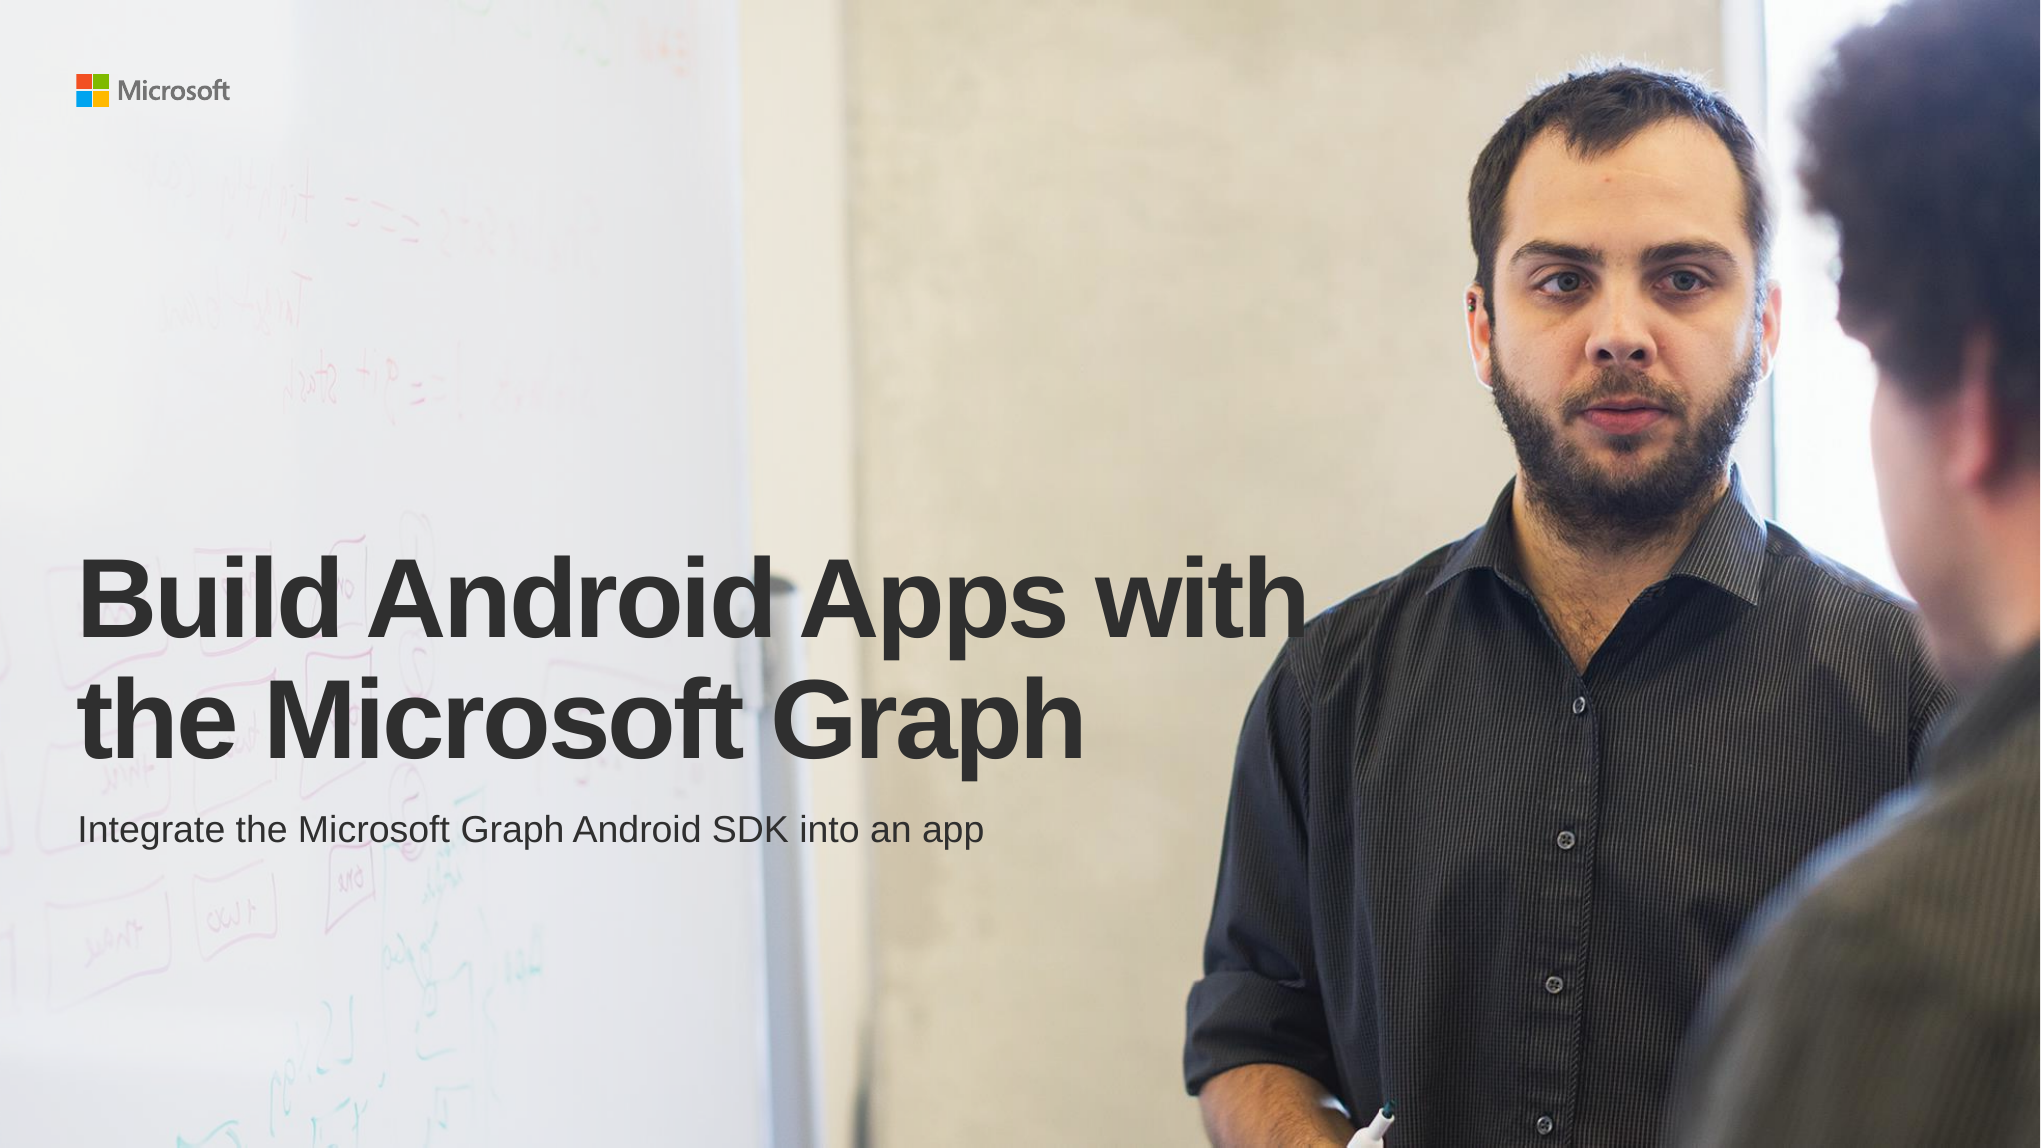

# Build Android Apps with the Microsoft Graph
Integrate the Microsoft Graph Android SDK into an app